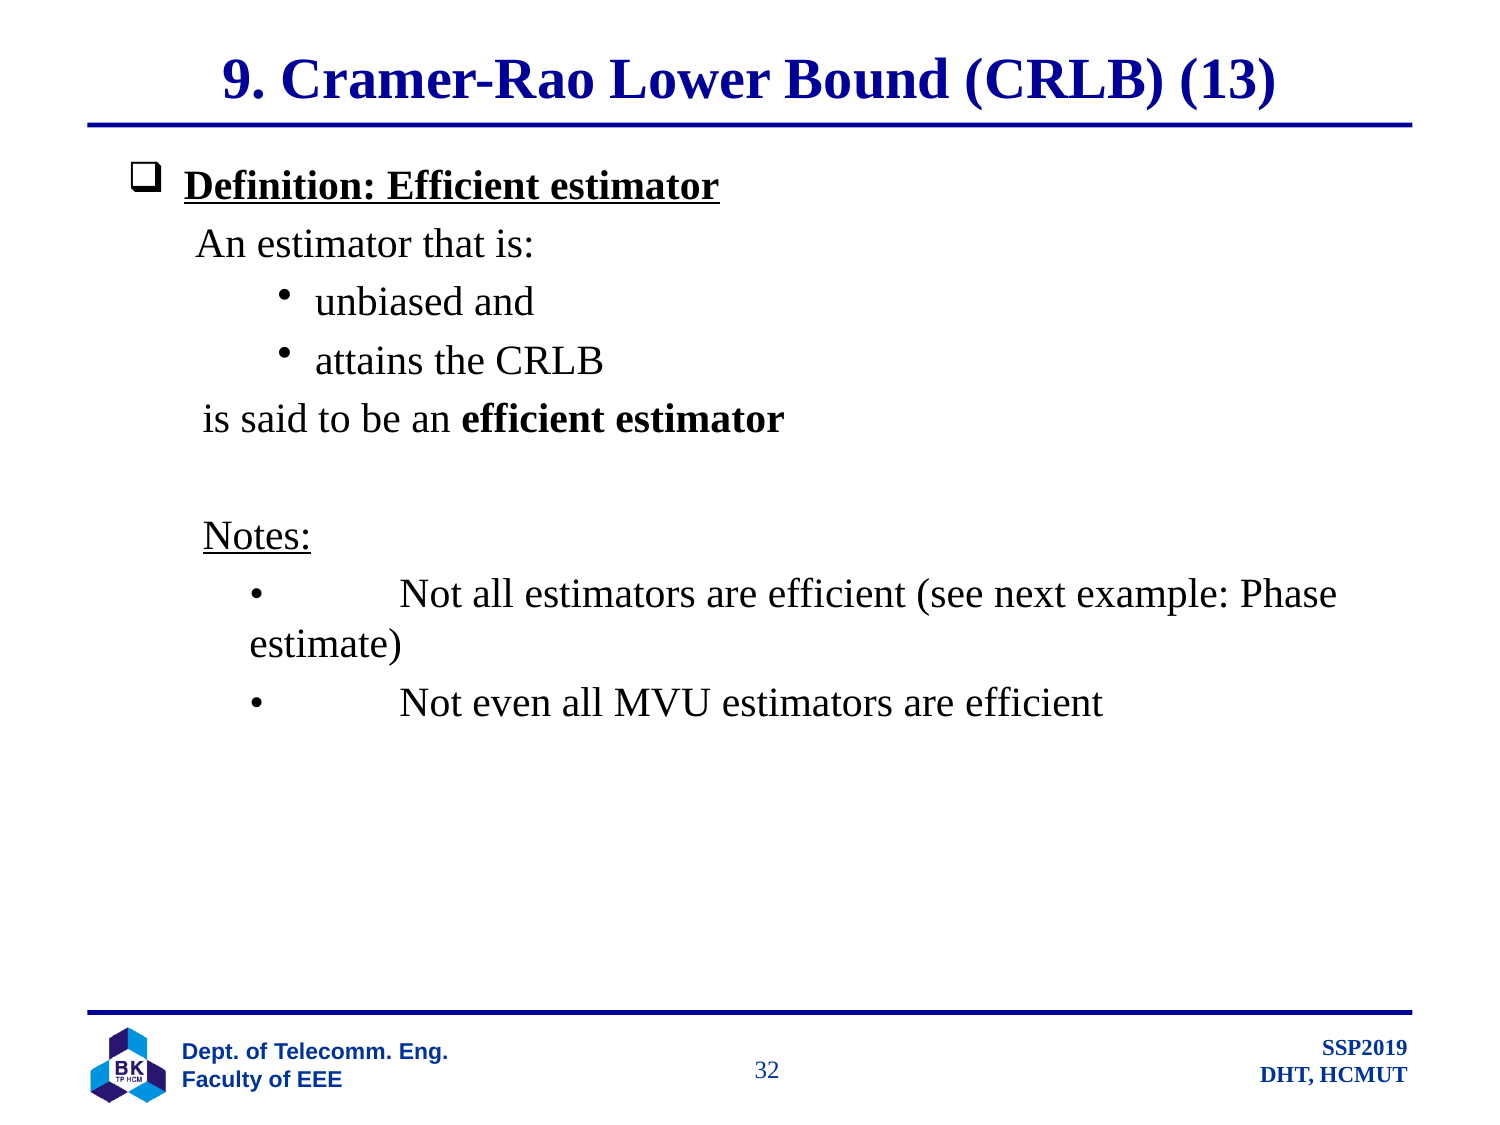

# 9. Cramer-Rao Lower Bound (CRLB) (13)
Definition: Efficient estimator
	 An estimator that is:
unbiased and
attains the CRLB
is said to be an efficient estimator

Notes:
	•	Not all estimators are efficient (see next example: Phase estimate)
	•	Not even all MVU estimators are efficient
		  32